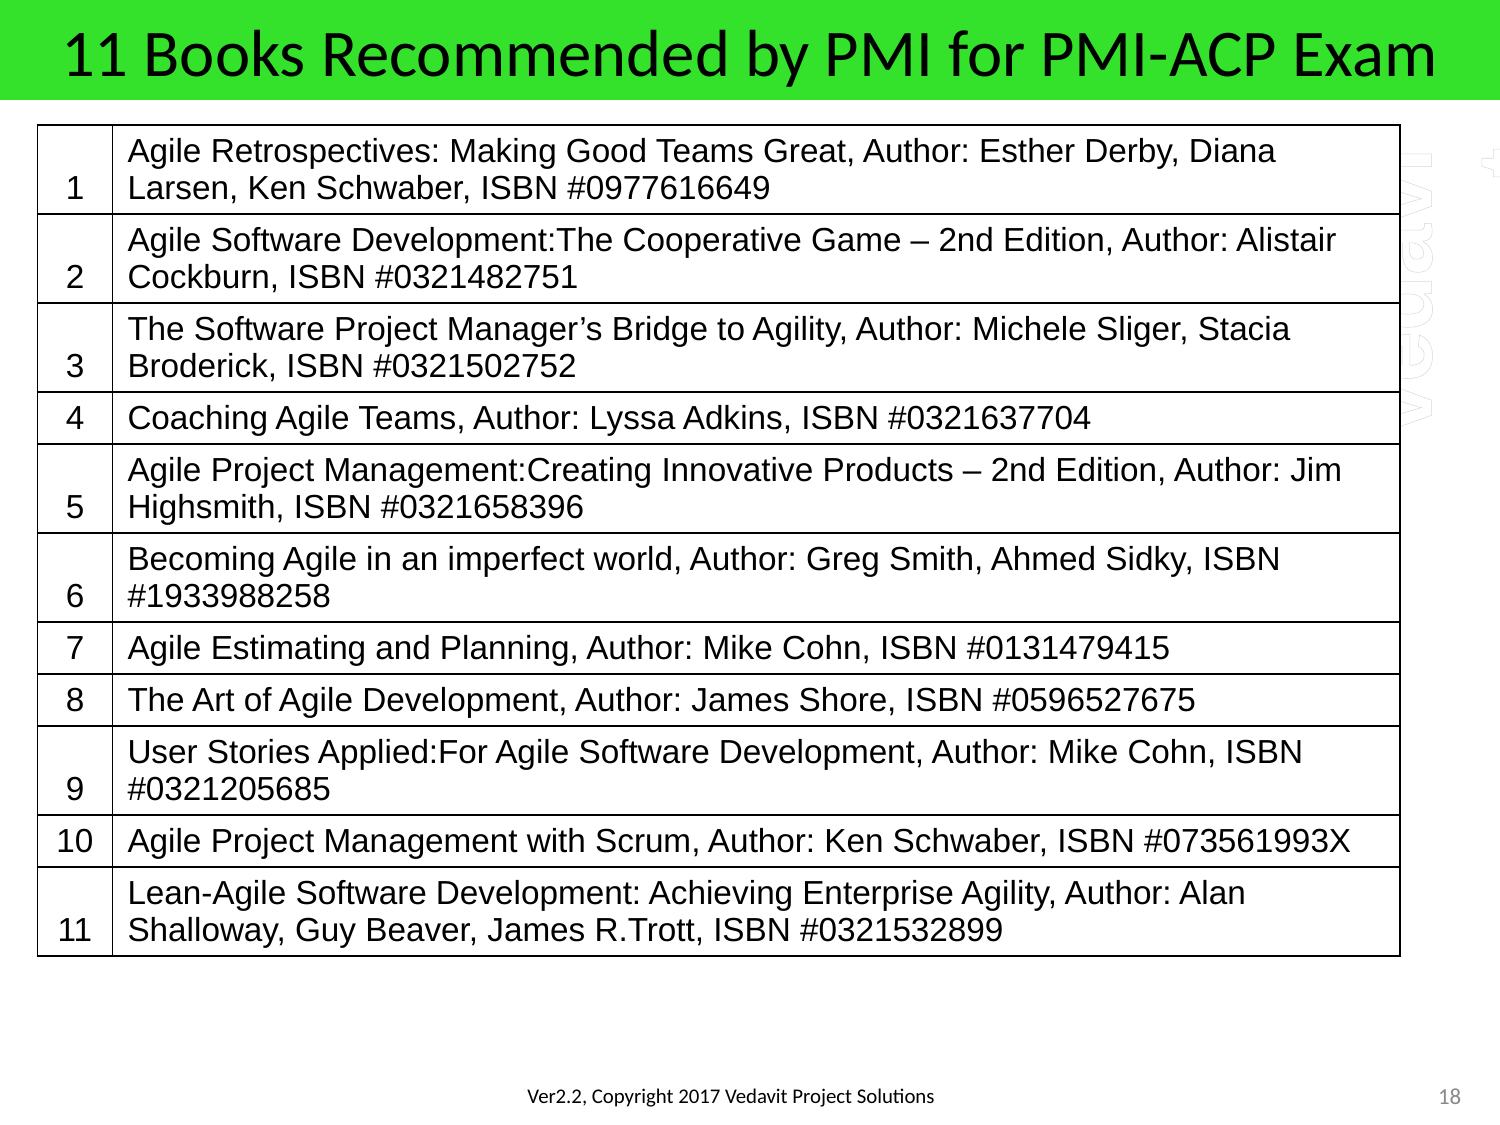

# 11 Books Recommended by PMI for PMI-ACP Exam
| 1 | Agile Retrospectives: Making Good Teams Great, Author: Esther Derby, Diana Larsen, Ken Schwaber, ISBN #0977616649 |
| --- | --- |
| 2 | Agile Software Development:The Cooperative Game – 2nd Edition, Author: Alistair Cockburn, ISBN #0321482751 |
| 3 | The Software Project Manager’s Bridge to Agility, Author: Michele Sliger, Stacia Broderick, ISBN #0321502752 |
| 4 | Coaching Agile Teams, Author: Lyssa Adkins, ISBN #0321637704 |
| 5 | Agile Project Management:Creating Innovative Products – 2nd Edition, Author: Jim Highsmith, ISBN #0321658396 |
| 6 | Becoming Agile in an imperfect world, Author: Greg Smith, Ahmed Sidky, ISBN #1933988258 |
| 7 | Agile Estimating and Planning, Author: Mike Cohn, ISBN #0131479415 |
| 8 | The Art of Agile Development, Author: James Shore, ISBN #0596527675 |
| 9 | User Stories Applied:For Agile Software Development, Author: Mike Cohn, ISBN #0321205685 |
| 10 | Agile Project Management with Scrum, Author: Ken Schwaber, ISBN #073561993X |
| 11 | Lean-Agile Software Development: Achieving Enterprise Agility, Author: Alan Shalloway, Guy Beaver, James R.Trott, ISBN #0321532899 |
18